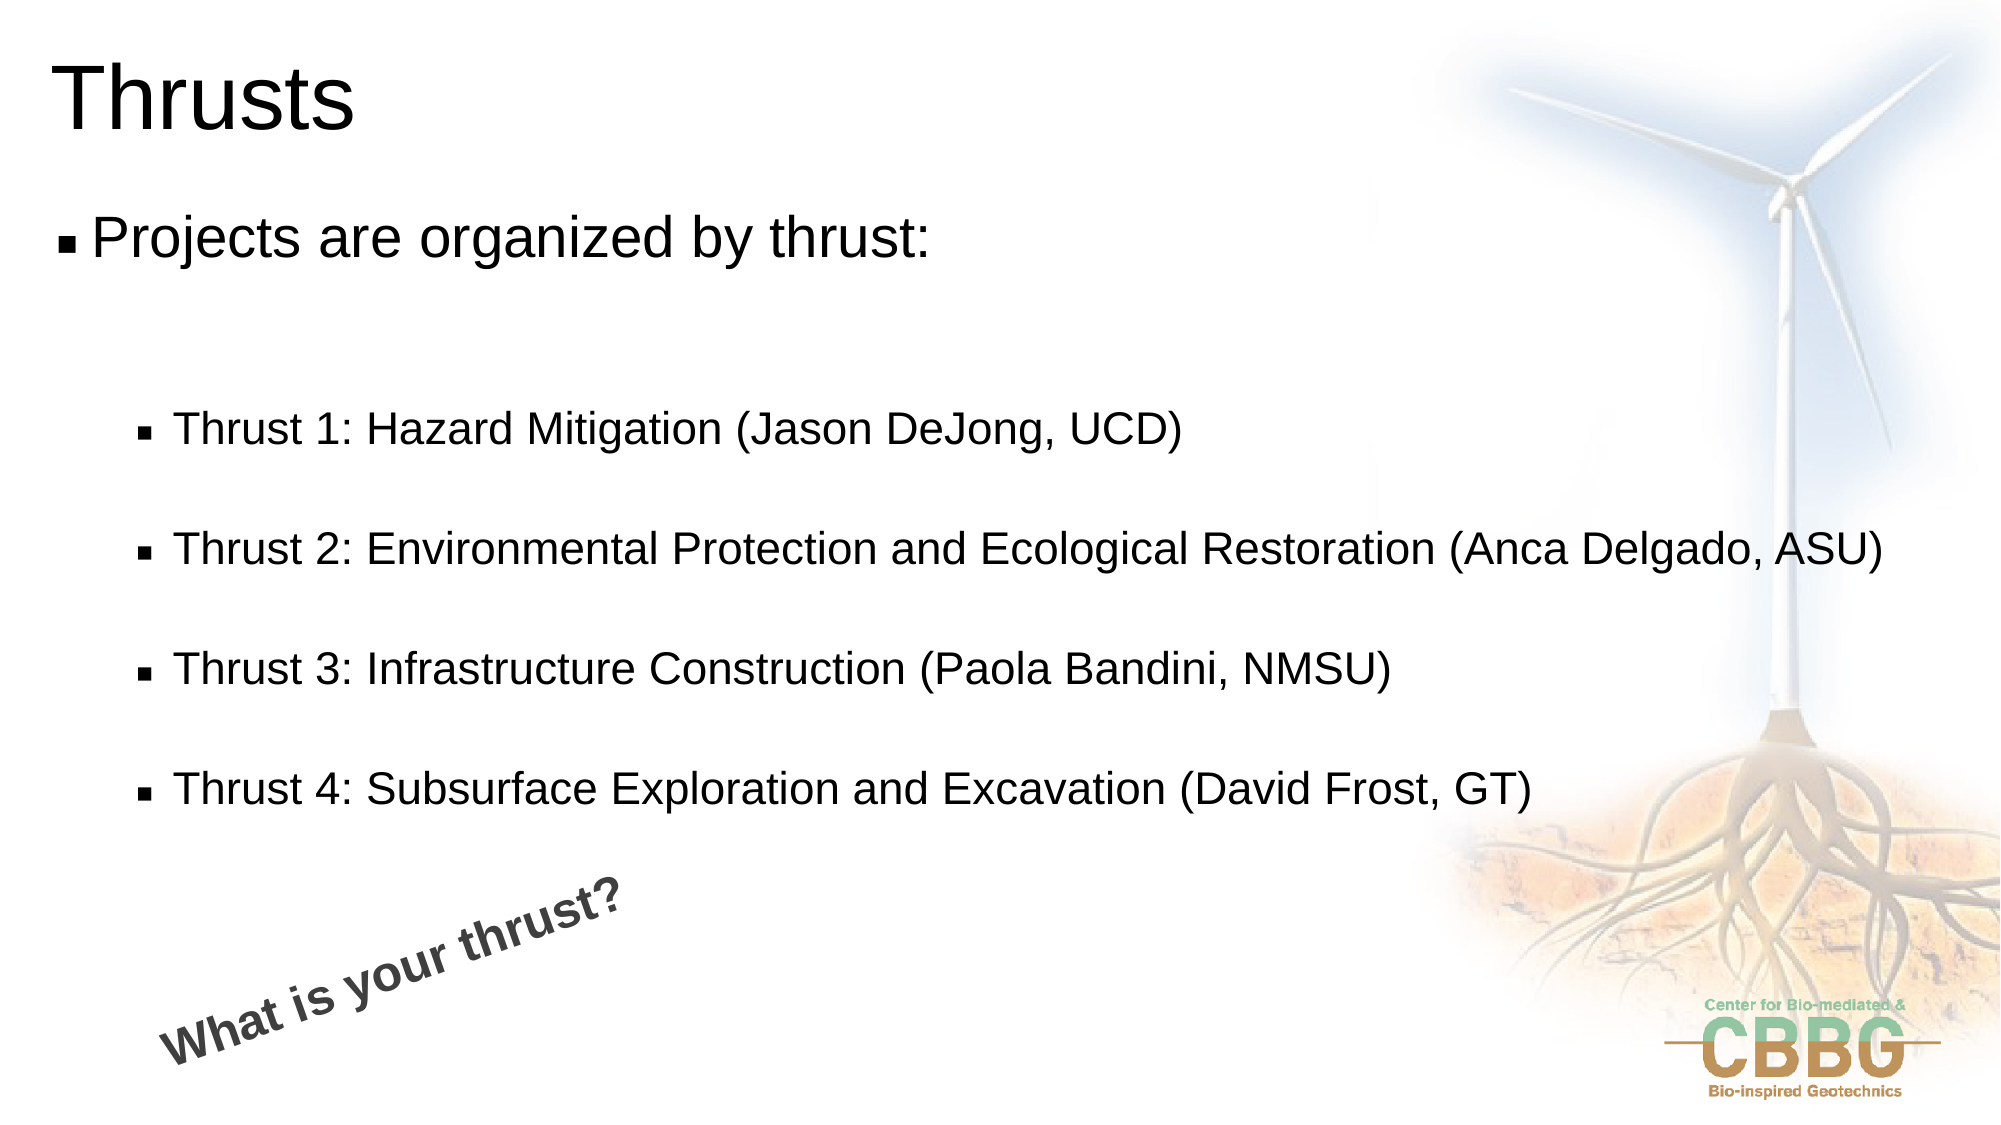

# Thrusts
Projects are organized by thrust:

Thrust 1: Hazard Mitigation (Jason DeJong, UCD)
Thrust 2: Environmental Protection and Ecological Restoration (Anca Delgado, ASU)
Thrust 3: Infrastructure Construction (Paola Bandini, NMSU)
Thrust 4: Subsurface Exploration and Excavation (David Frost, GT)

What is your thrust?